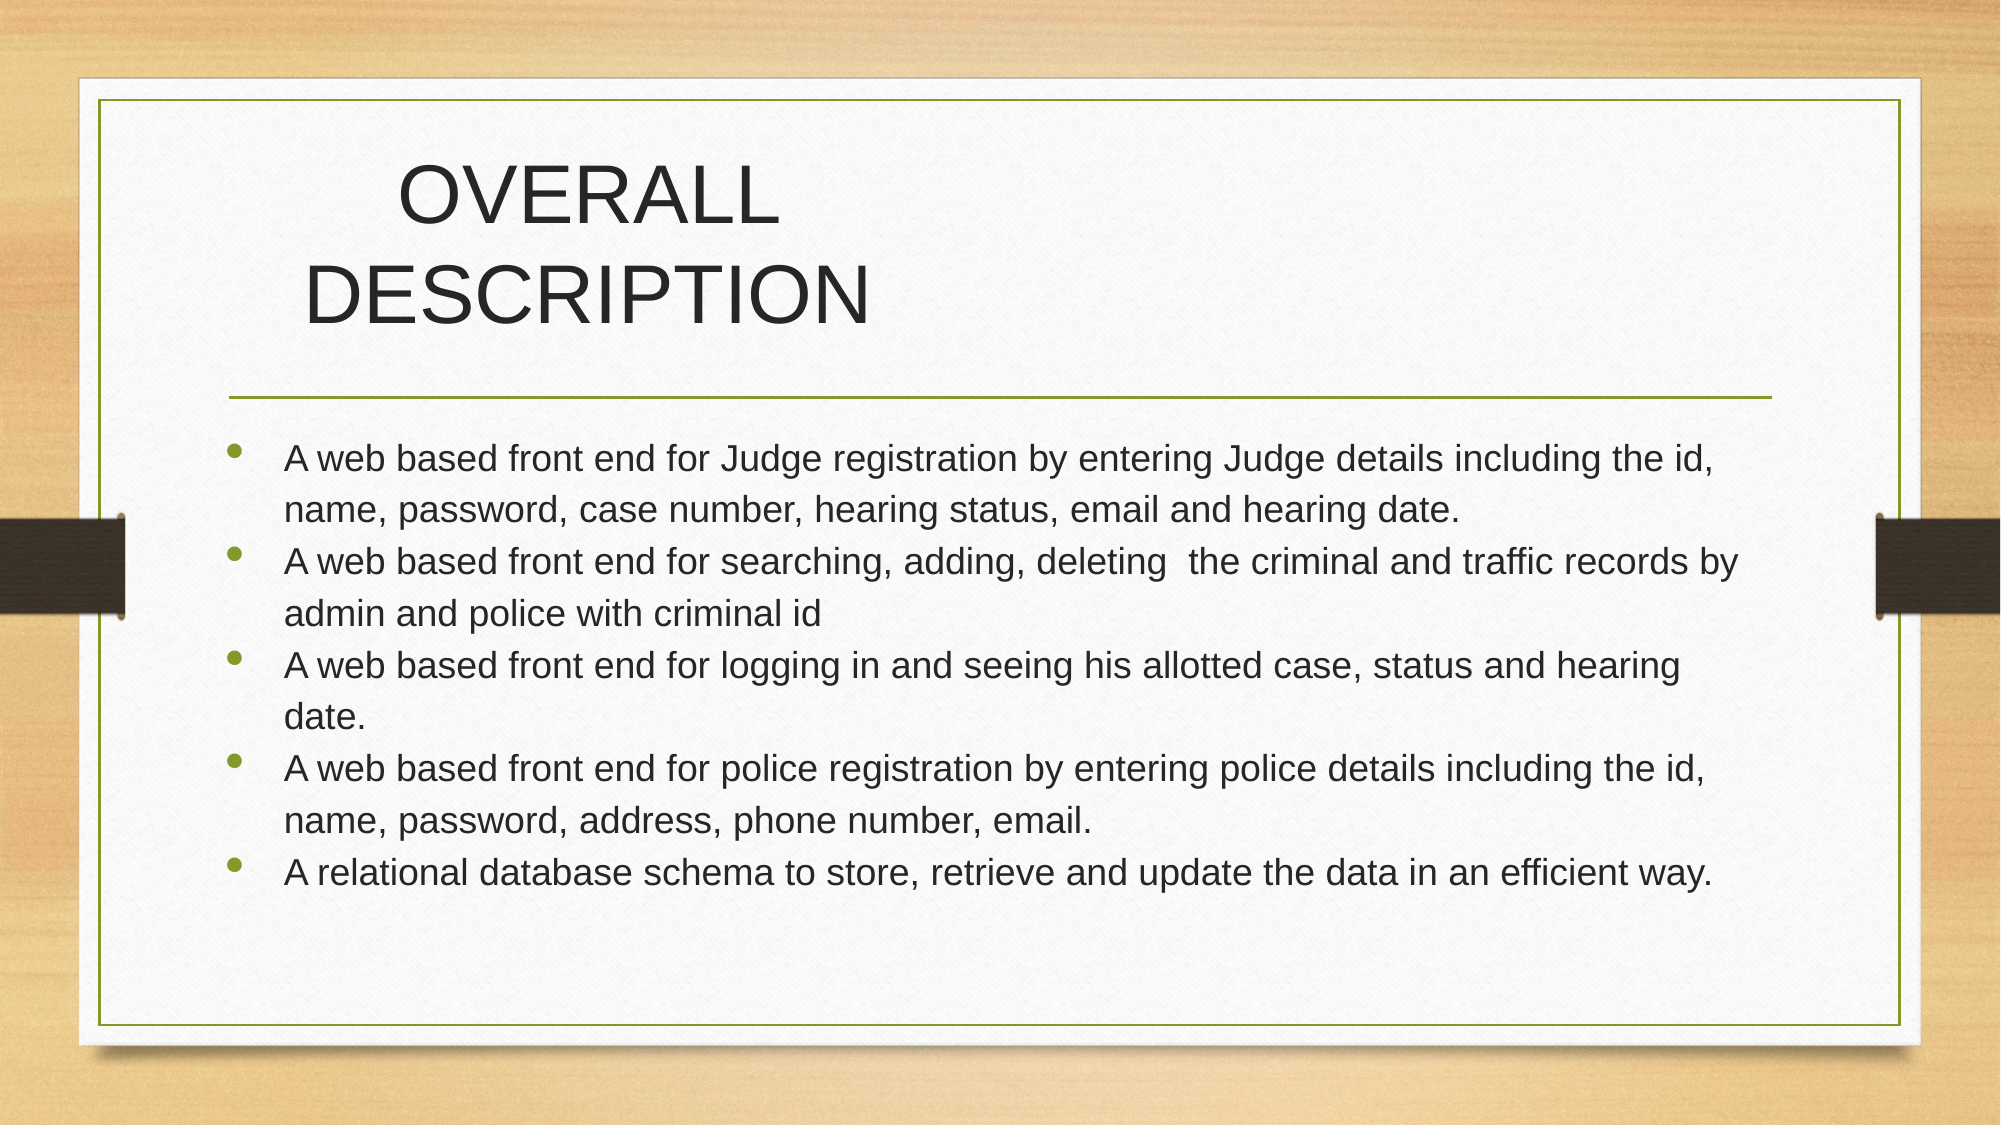

# OVERALL DESCRIPTION
A web based front end for Judge registration by entering Judge details including the id, name, password, case number, hearing status, email and hearing date.
A web based front end for searching, adding, deleting  the criminal and traffic records by admin and police with criminal id
A web based front end for logging in and seeing his allotted case, status and hearing date.
A web based front end for police registration by entering police details including the id, name, password, address, phone number, email.
A relational database schema to store, retrieve and update the data in an efficient way.